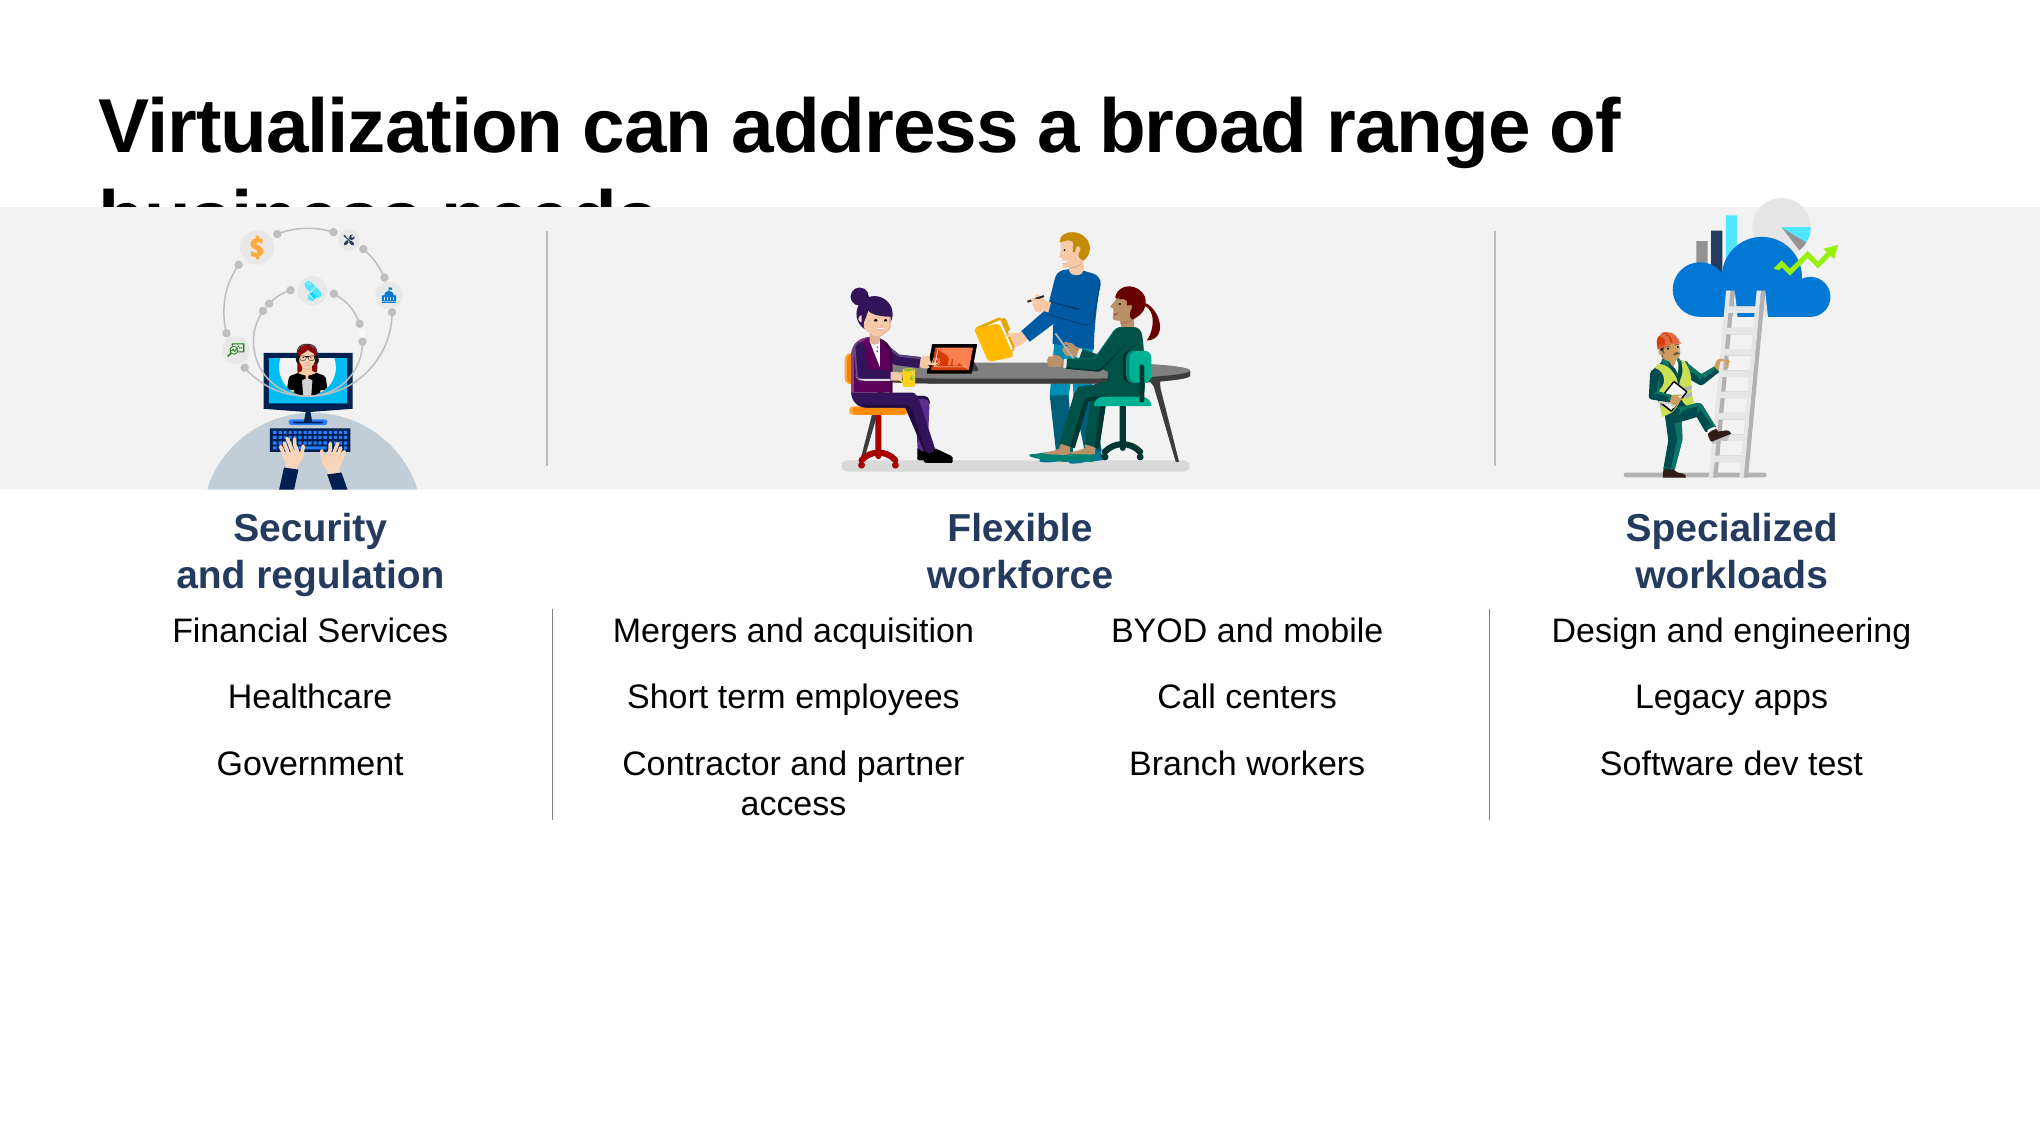

# Virtualization can address a broad range of business needs

Security
and regulation
Flexible
workforce
Specialized
workloads
Financial Services
Healthcare
Government
Mergers and acquisition
Short term employees
Contractor and partner access
BYOD and mobile
Call centers
Branch workers
Design and engineering
Legacy apps
Software dev test